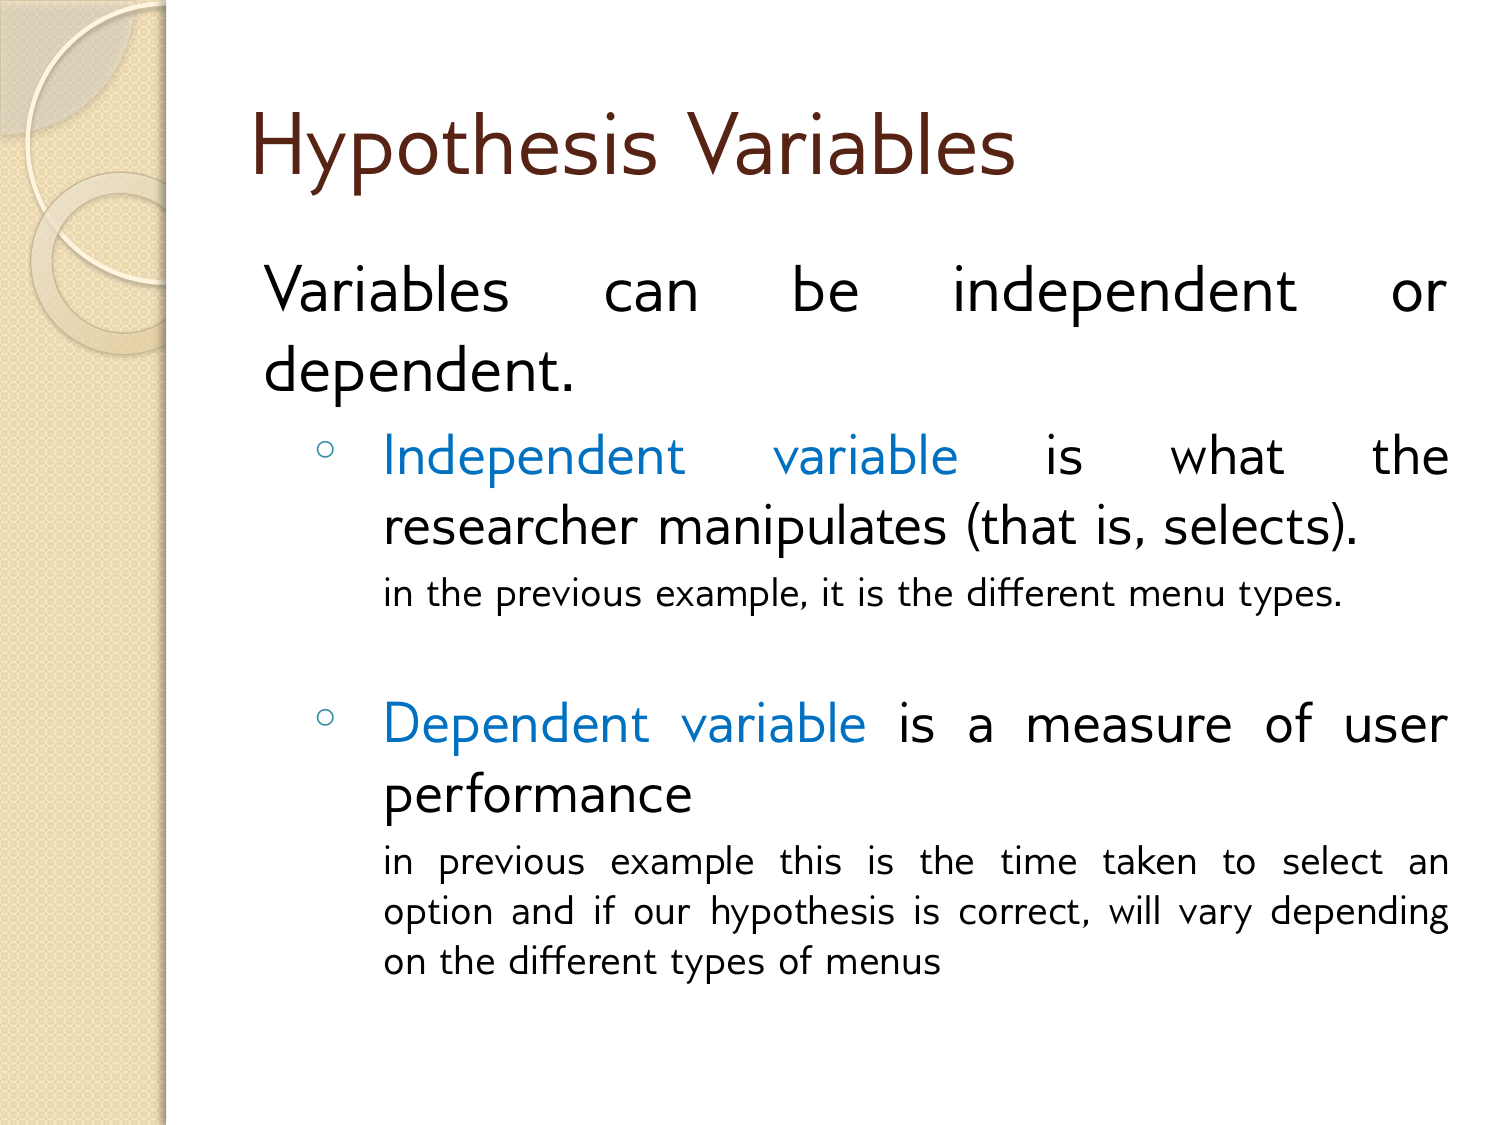

# Hypothesis Variables
Variables can be independent or dependent.
Independent variable is what the researcher manipulates (that is, selects).
in the previous example, it is the different menu types.

Dependent variable is a measure of user performance
in previous example this is the time taken to select an option and if our hypothesis is correct, will vary depending on the different types of menus